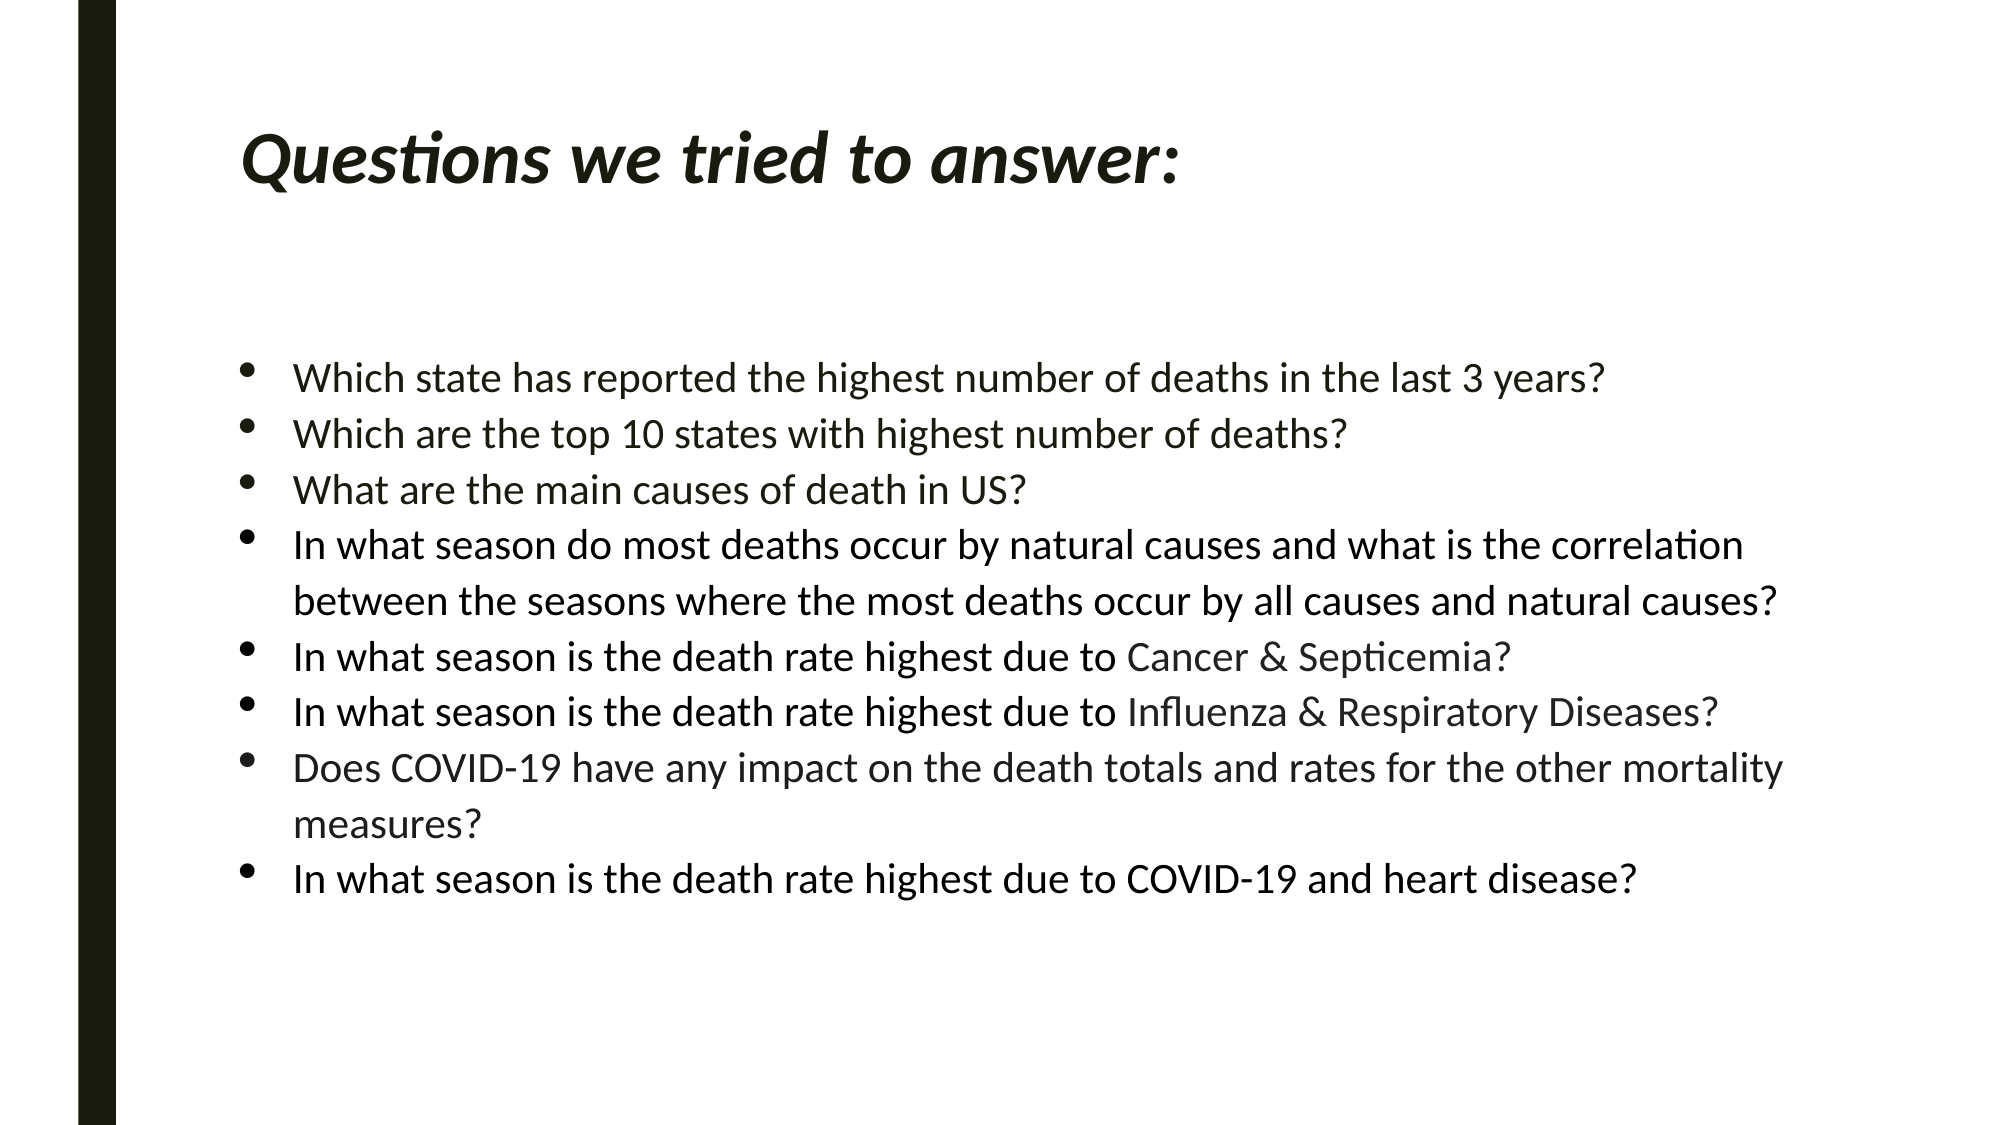

# Questions we tried to answer:
Which state has reported the highest number of deaths in the last 3 years?
Which are the top 10 states with highest number of deaths?
What are the main causes of death in US?
In what season do most deaths occur by natural causes and what is the correlation between the seasons where the most deaths occur by all causes and natural causes?
In what season is the death rate highest due to Cancer & Septicemia?
In what season is the death rate highest due to Influenza & Respiratory Diseases?
Does COVID-19 have any impact on the death totals and rates for the other mortality measures?
In what season is the death rate highest due to COVID-19 and heart disease?